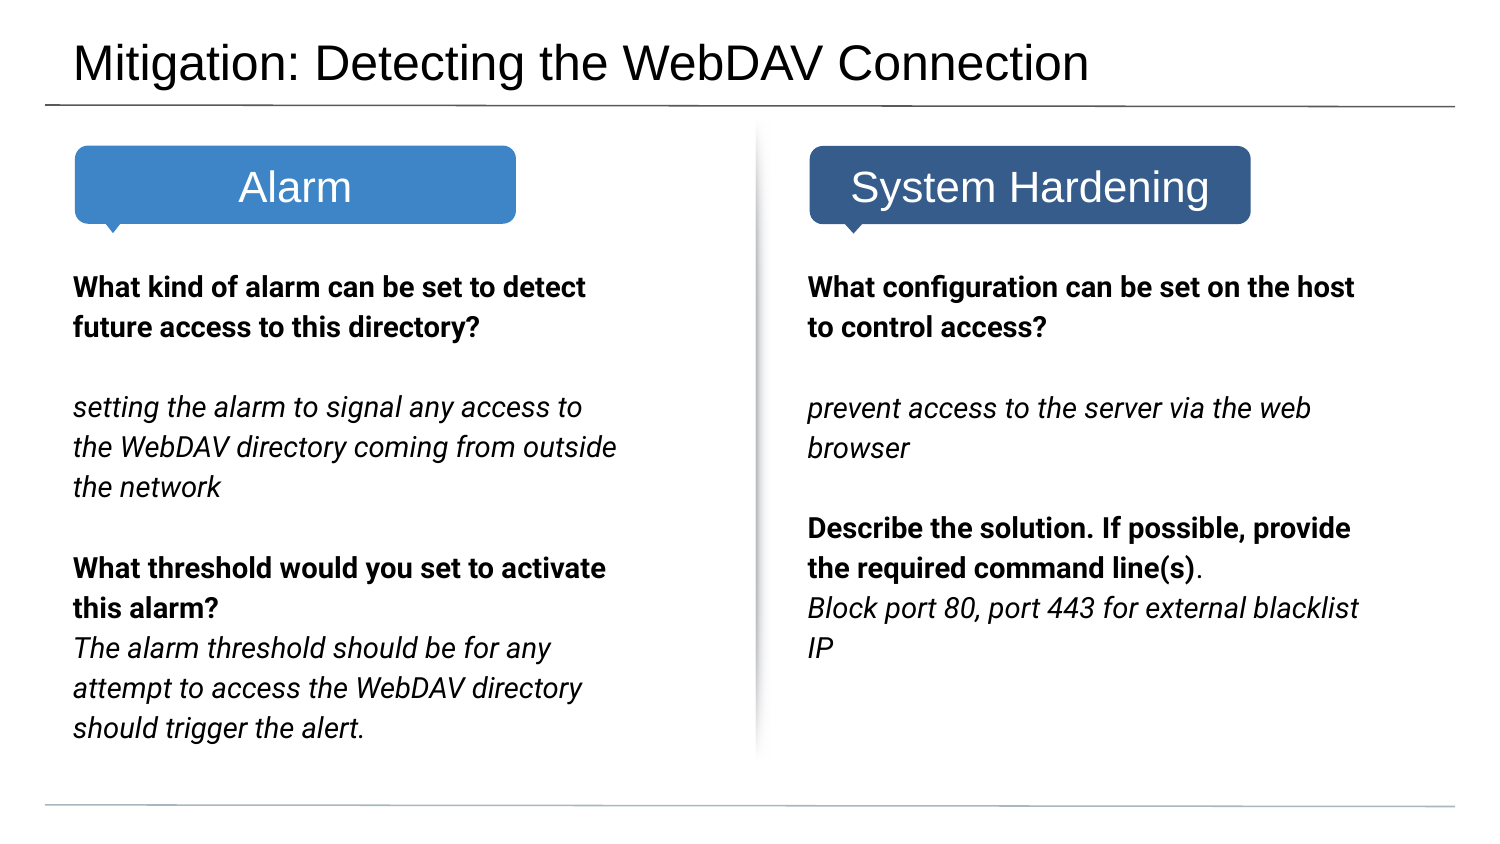

# Mitigation: Detecting the WebDAV Connection
What kind of alarm can be set to detect future access to this directory?

setting the alarm to signal any access to the WebDAV directory coming from outside the network

What threshold would you set to activate this alarm?
The alarm threshold should be for any attempt to access the WebDAV directory should trigger the alert.
What configuration can be set on the host to control access?

prevent access to the server via the web browser

Describe the solution. If possible, provide the required command line(s).
Block port 80, port 443 for external blacklist IP